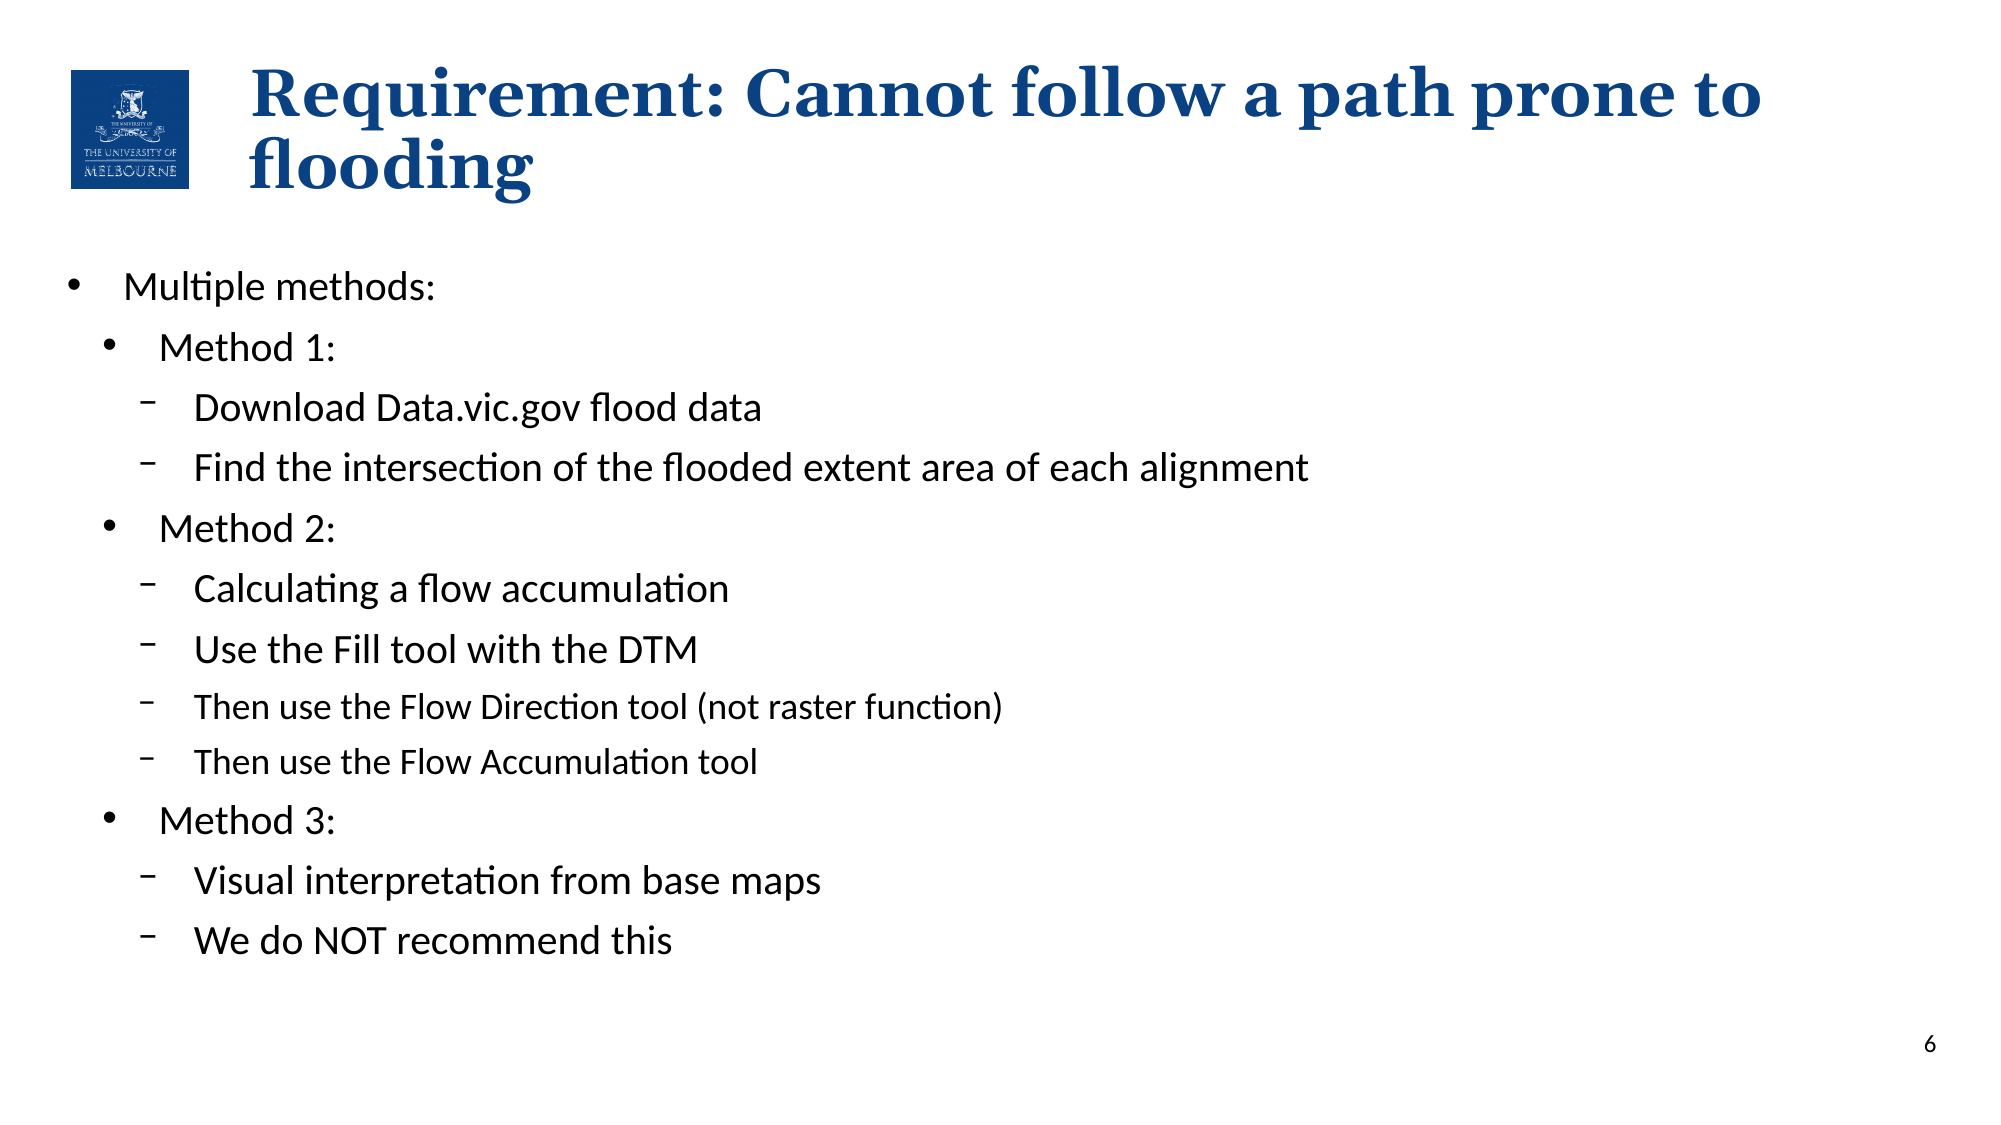

# Requirement: Cannot follow a path prone to flooding
Multiple methods:
Method 1:
Download Data.vic.gov flood data
Find the intersection of the flooded extent area of each alignment
Method 2:
Calculating a flow accumulation
Use the Fill tool with the DTM
Then use the Flow Direction tool (not raster function)
Then use the Flow Accumulation tool
Method 3:
Visual interpretation from base maps
We do NOT recommend this
6